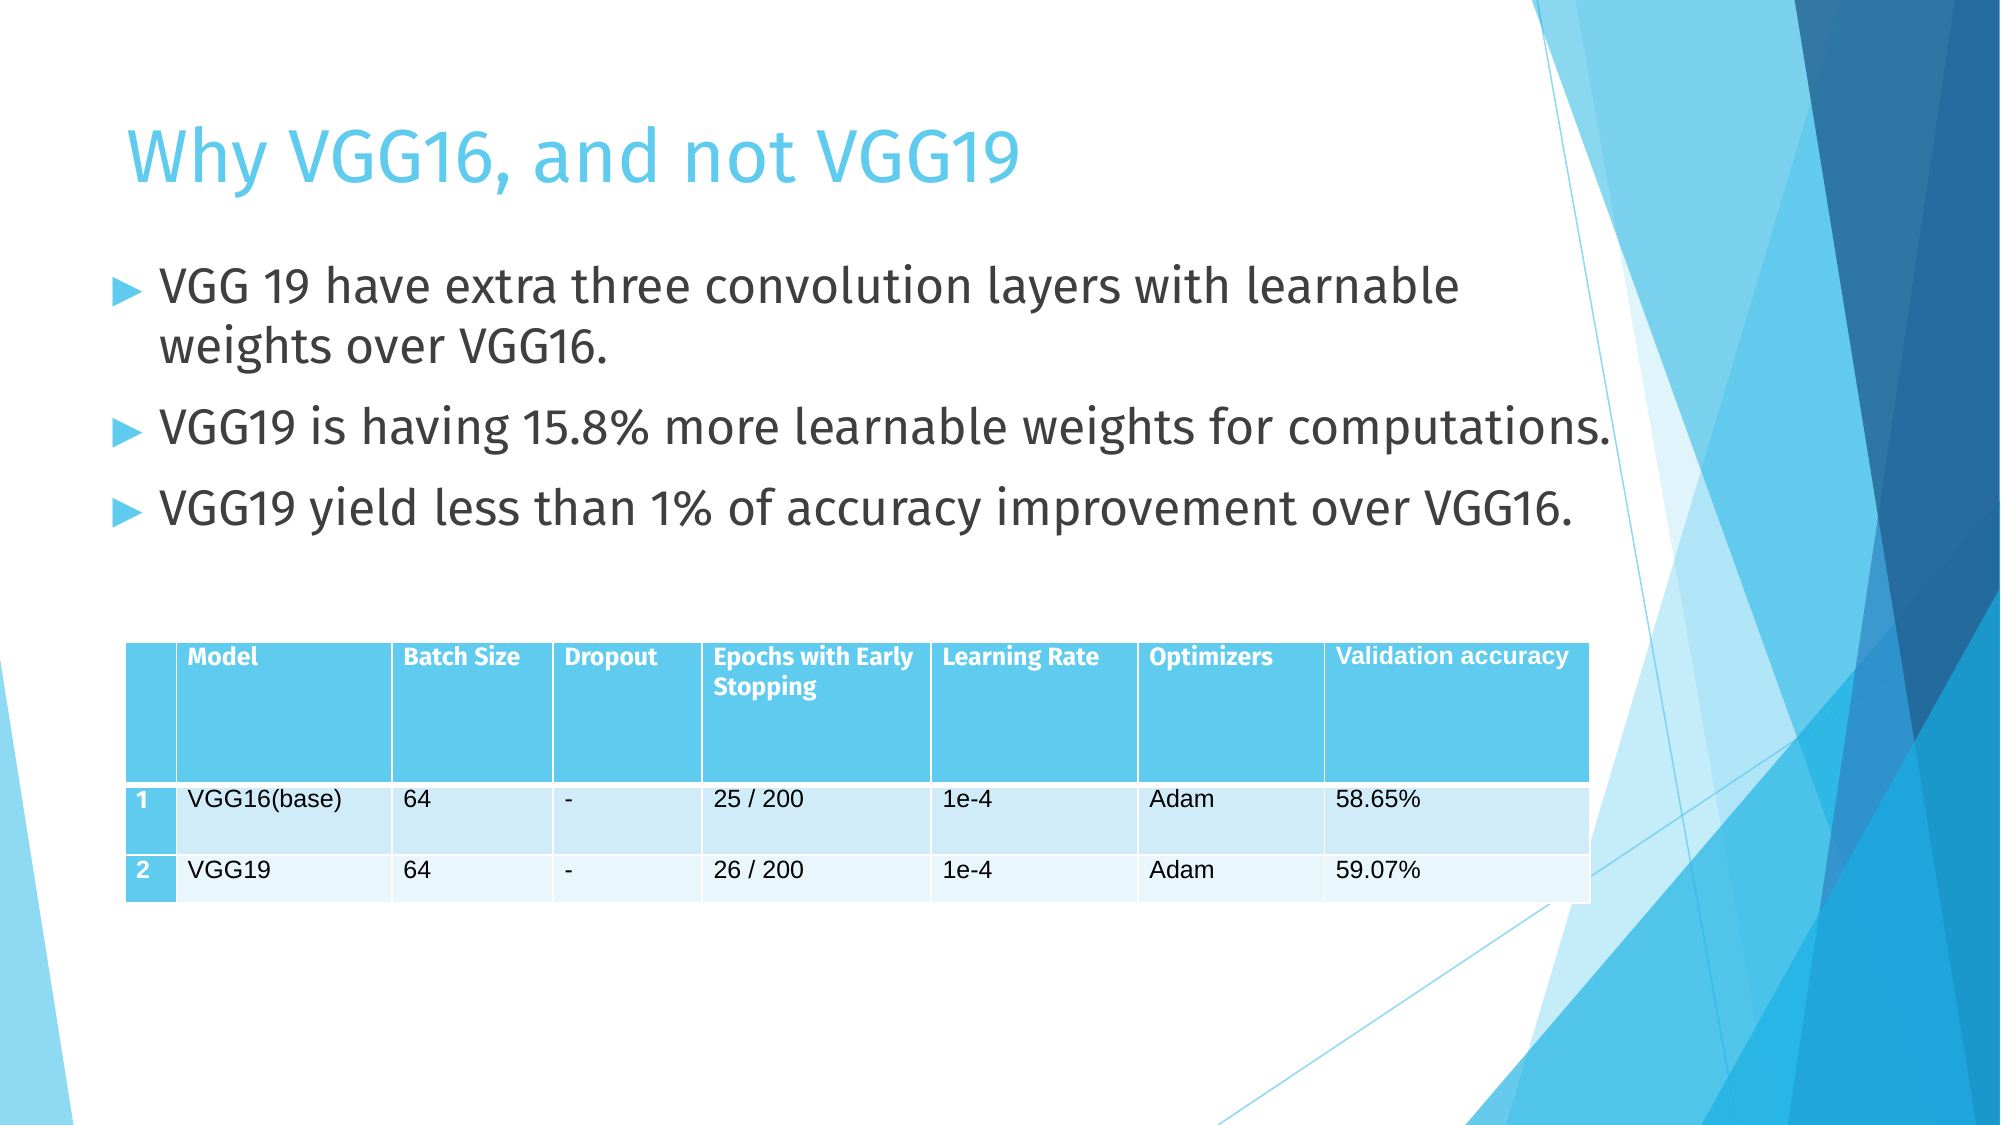

# Why VGG16, and not VGG19
VGG 19 have extra three convolution layers with learnable weights over VGG16.
VGG19 is having 15.8% more learnable weights for computations.
VGG19 yield less than 1% of accuracy improvement over VGG16.

|  | Model | Batch Size | Dropout | Epochs with Early Stopping | Learning Rate | Optimizers | Validation accuracy |
| --- | --- | --- | --- | --- | --- | --- | --- |
| 1 | VGG16(base) | 64 | - | 25 / 200 | 1e-4 | Adam | 58.65% |
| 2 | VGG19 | 64 | - | 26 / 200 | 1e-4 | Adam | 59.07% |